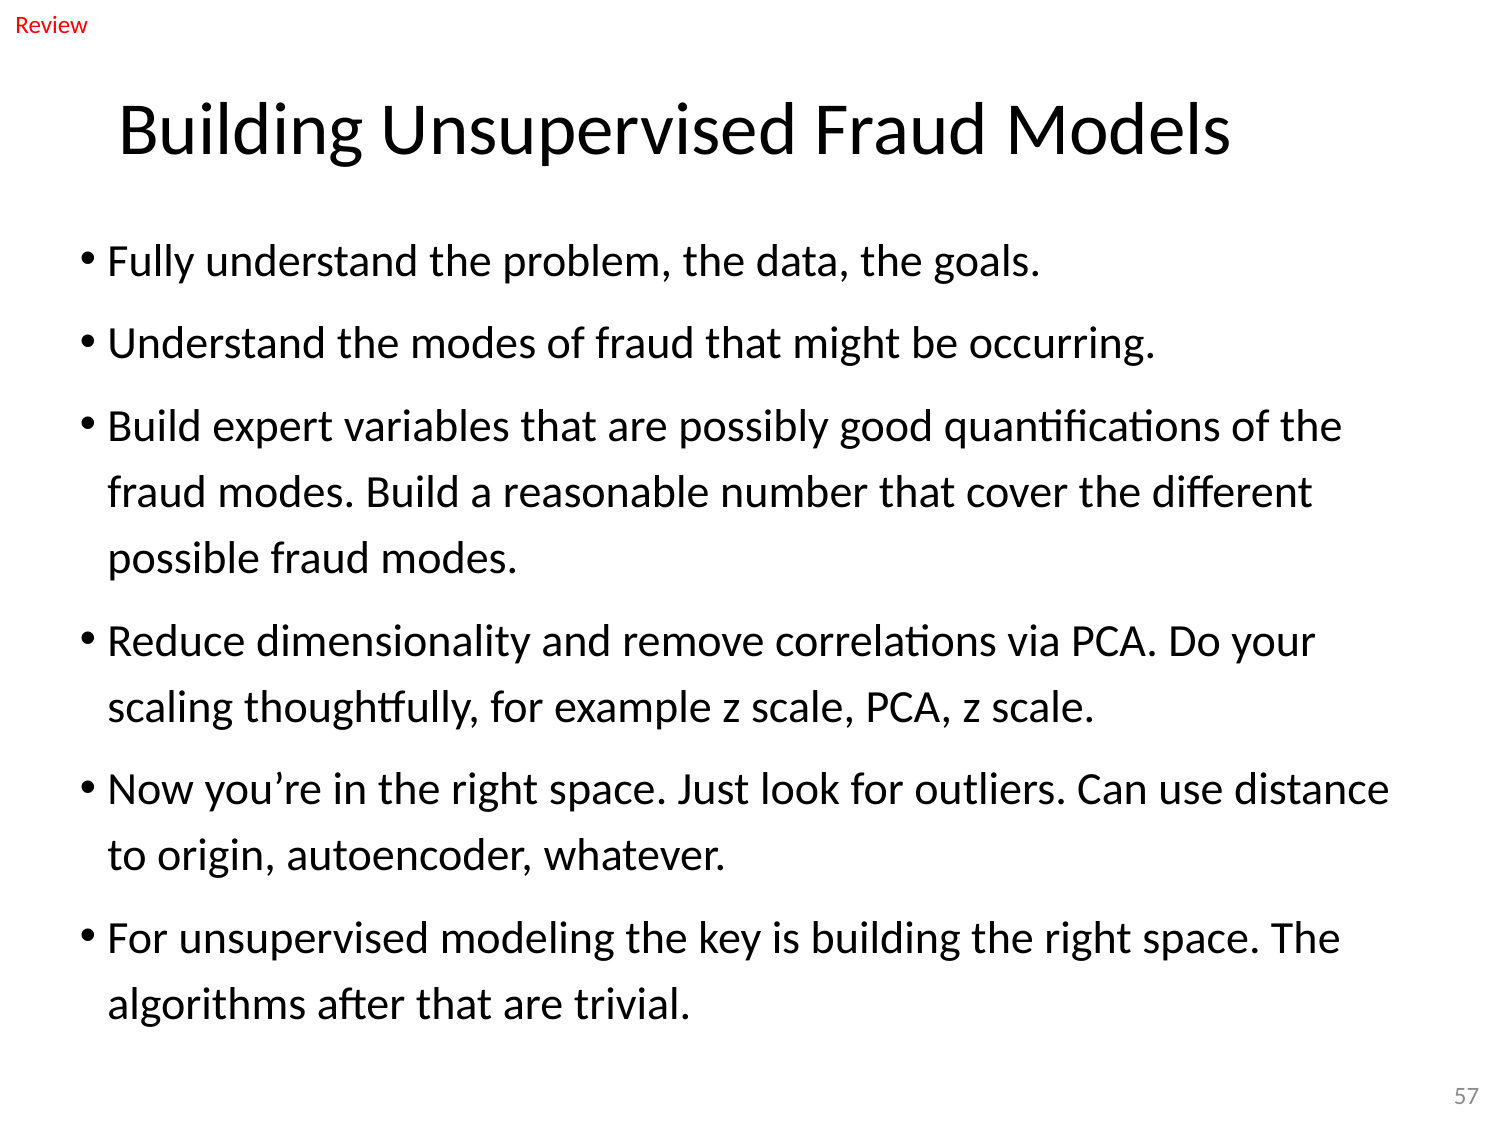

Review
# Building Unsupervised Fraud Models
Fully understand the problem, the data, the goals.
Understand the modes of fraud that might be occurring.
Build expert variables that are possibly good quantifications of the fraud modes. Build a reasonable number that cover the different possible fraud modes.
Reduce dimensionality and remove correlations via PCA. Do your scaling thoughtfully, for example z scale, PCA, z scale.
Now you’re in the right space. Just look for outliers. Can use distance to origin, autoencoder, whatever.
For unsupervised modeling the key is building the right space. The algorithms after that are trivial.

57